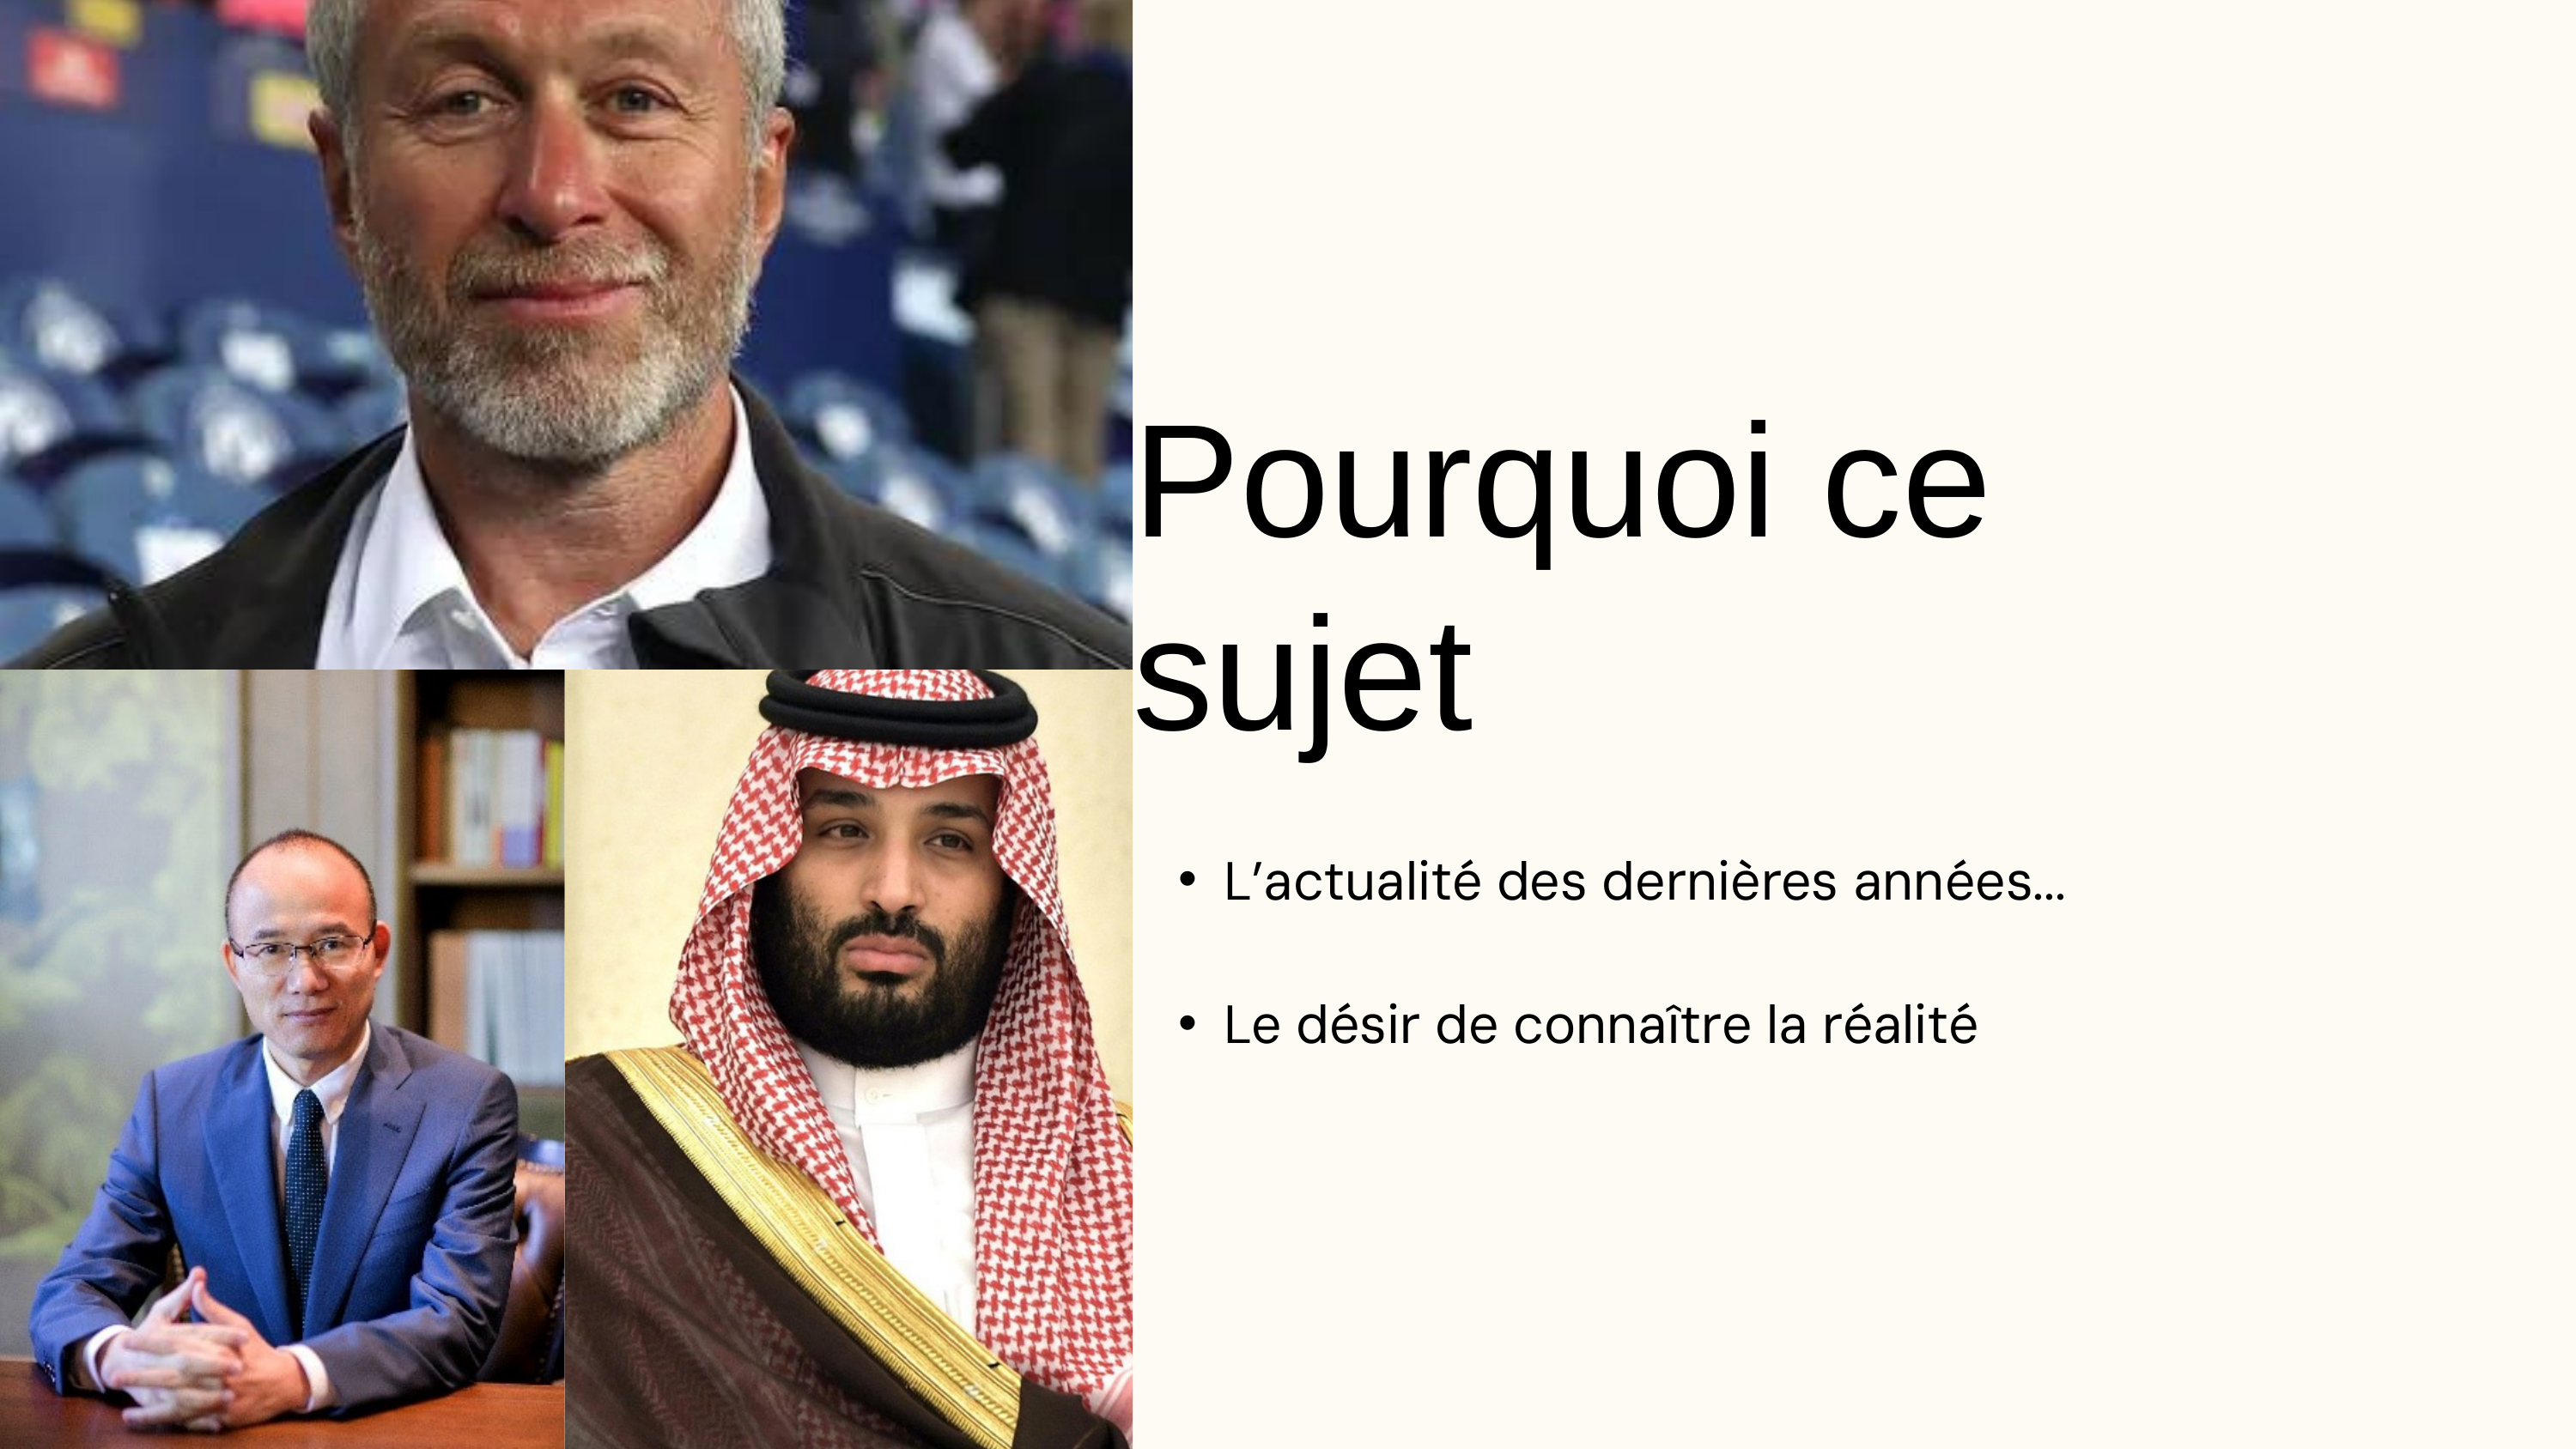

Pourquoi ce sujet
L’actualité des dernières années...
Le désir de connaître la réalité